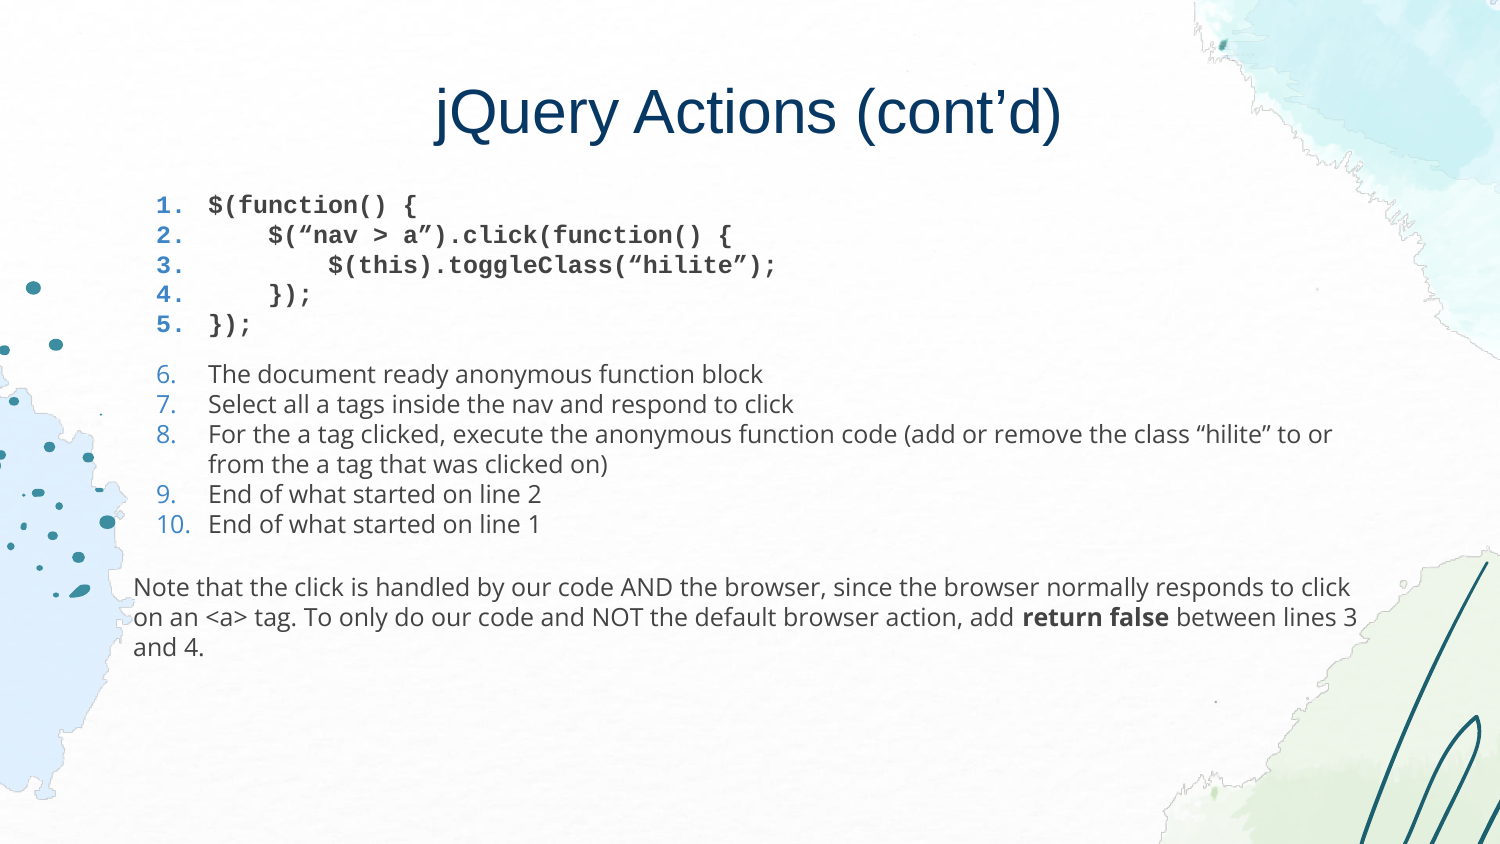

# jQuery Actions (cont’d)
$(function() {
    $(“nav > a”).click(function() {
        $(this).toggleClass(“hilite”);
    });
});
The document ready anonymous function block
Select all a tags inside the nav and respond to click
For the a tag clicked, execute the anonymous function code (add or remove the class “hilite” to or from the a tag that was clicked on)
End of what started on line 2
End of what started on line 1
Note that the click is handled by our code AND the browser, since the browser normally responds to click on an <a> tag. To only do our code and NOT the default browser action, add return false between lines 3 and 4.